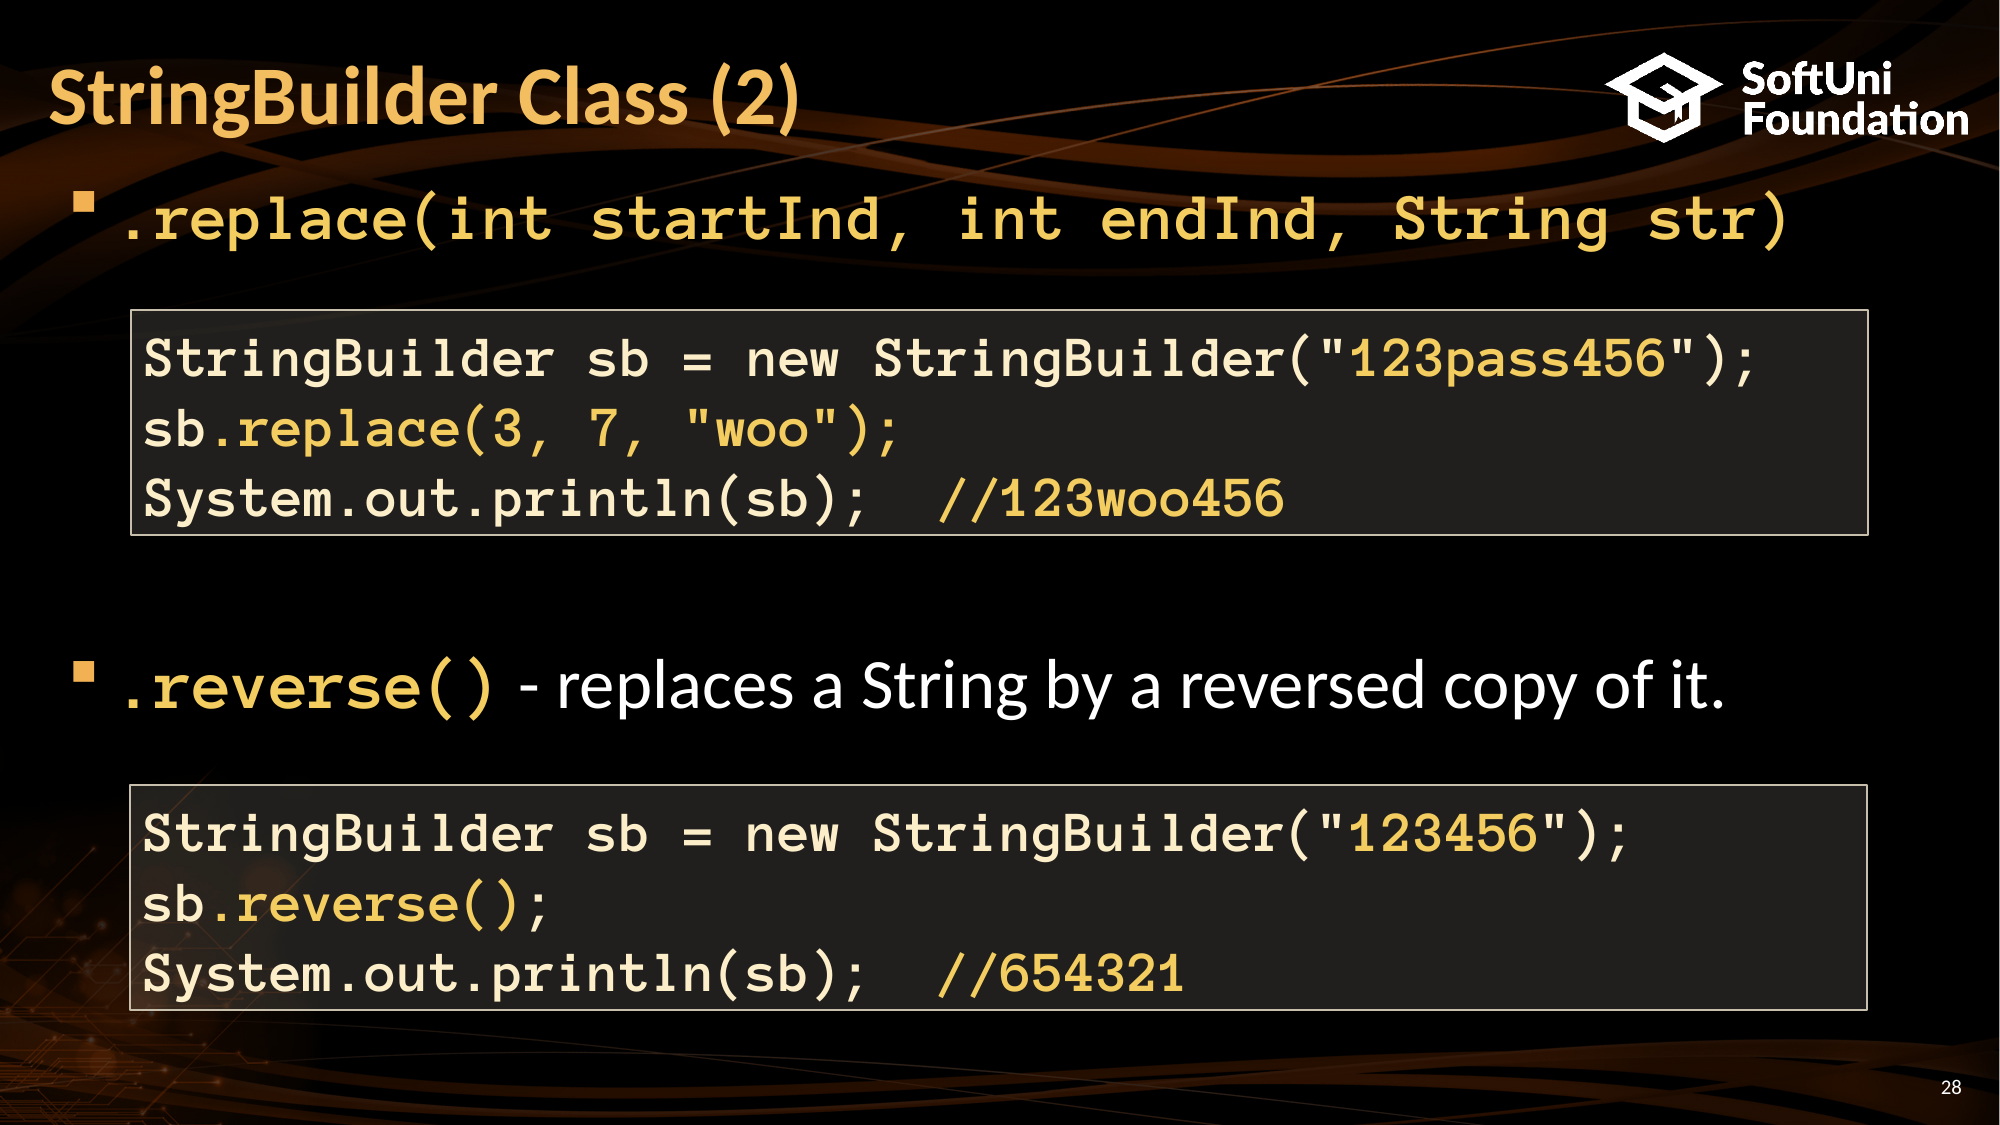

# StringBuilder Class (2)
.replace(int startInd, int endInd, String str)

.reverse() - replaces a String by a reversed copy of it.
StringBuilder sb = new StringBuilder("123pass456");
sb.replace(3, 7, "woo");
System.out.println(sb);  //123woo456
StringBuilder sb = new StringBuilder("123456");
sb.reverse();
System.out.println(sb);  //654321
28